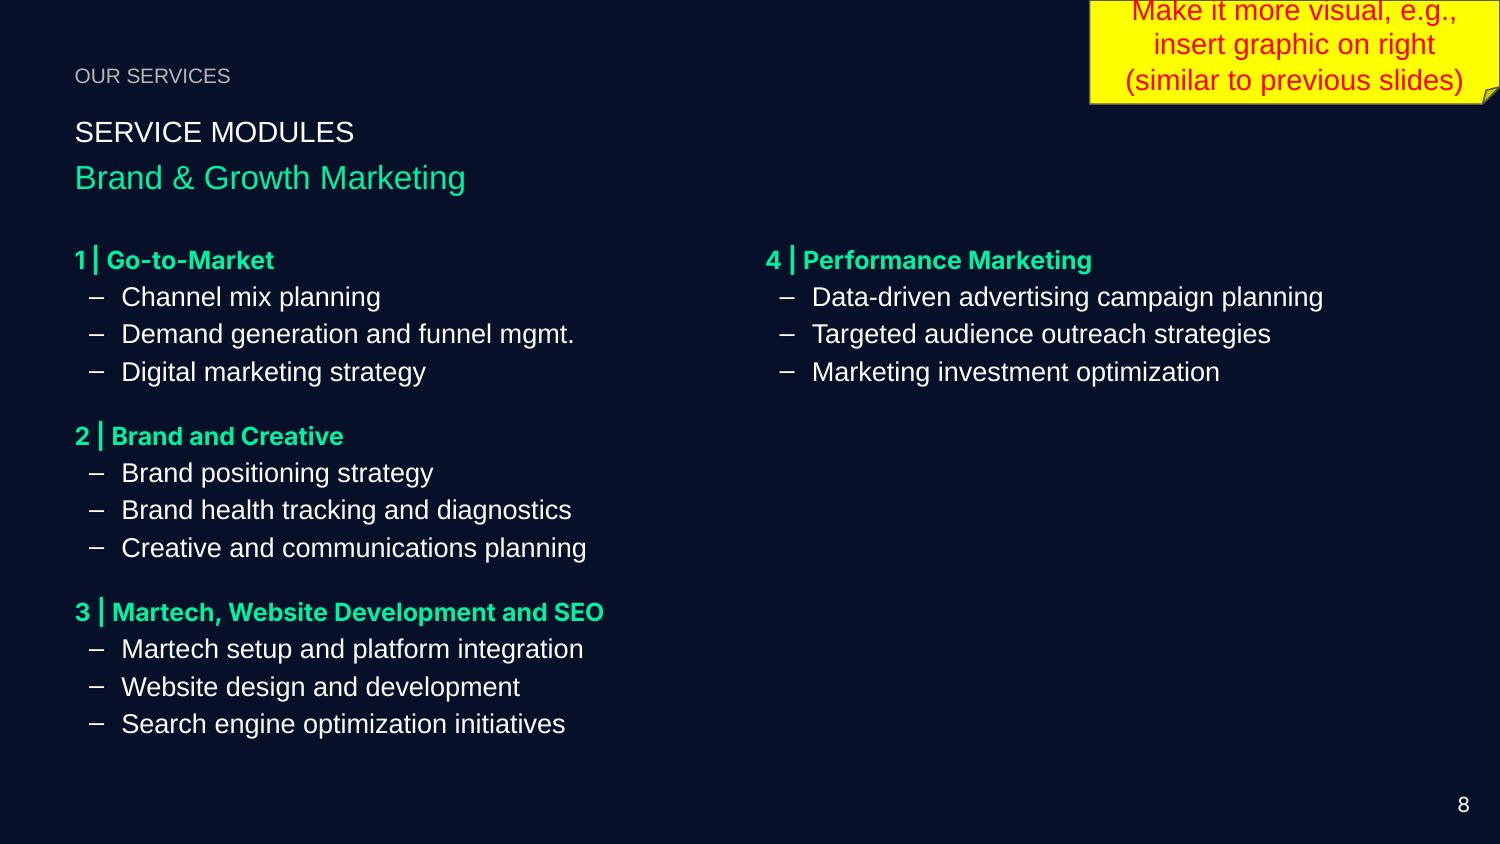

Make it more visual, e.g., insert graphic on right (similar to previous slides)
OUR SERVICES
SERVICE MODULES
Brand & Growth Marketing
1 | Go-to-Market
Channel mix planning
Demand generation and funnel mgmt.
Digital marketing strategy
4 | Performance Marketing
Data-driven advertising campaign planning
Targeted audience outreach strategies
Marketing investment optimization
2 | Brand and Creative
Brand positioning strategy
Brand health tracking and diagnostics
Creative and communications planning
3 | Martech, Website Development and SEO
Martech setup and platform integration
Website design and development
Search engine optimization initiatives
8